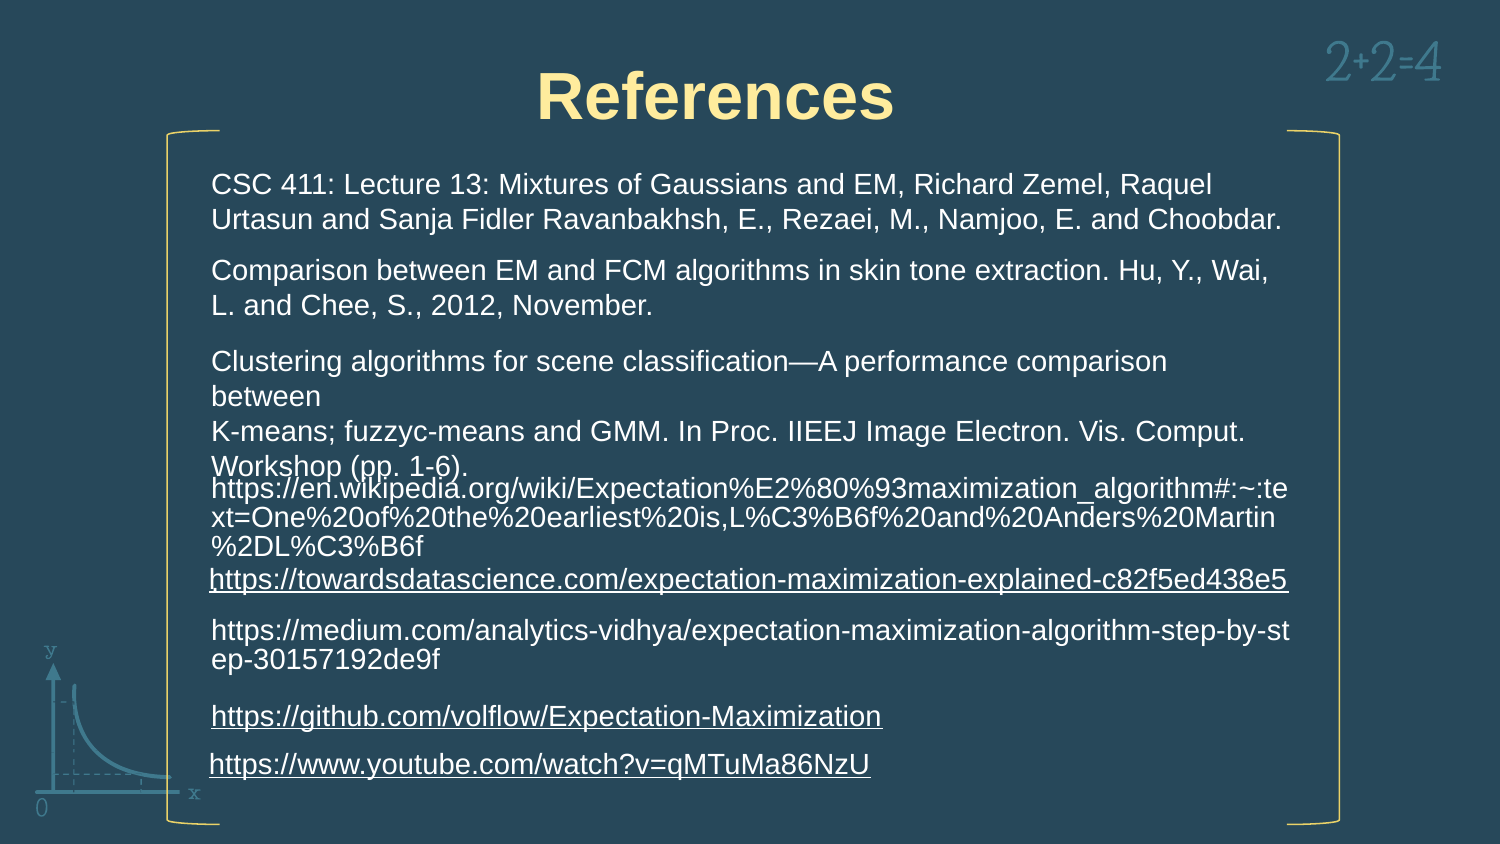

References

CSC 411: Lecture 13: Mixtures of Gaussians and EM, Richard Zemel, Raquel Urtasun and Sanja Fidler Ravanbakhsh, E., Rezaei, M., Namjoo, E. and Choobdar.
Comparison between EM and FCM algorithms in skin tone extraction. Hu, Y., Wai, L. and Chee, S., 2012, November.
Clustering algorithms for scene classification—A performance comparison between
K-means; fuzzyc-means and GMM. In Proc. IIEEJ Image Electron. Vis. Comput. Workshop (pp. 1-6).
https://en.wikipedia.org/wiki/Expectation%E2%80%93maximization_algorithm#:~:text=One%20of%20the%20earliest%20is,L%C3%B6f%20and%20Anders%20Martin%2DL%C3%B6f.
https://towardsdatascience.com/expectation-maximization-explained-c82f5ed438e5
https://medium.com/analytics-vidhya/expectation-maximization-algorithm-step-by-step-30157192de9f
https://github.com/volflow/Expectation-Maximization
https://www.youtube.com/watch?v=qMTuMa86NzU